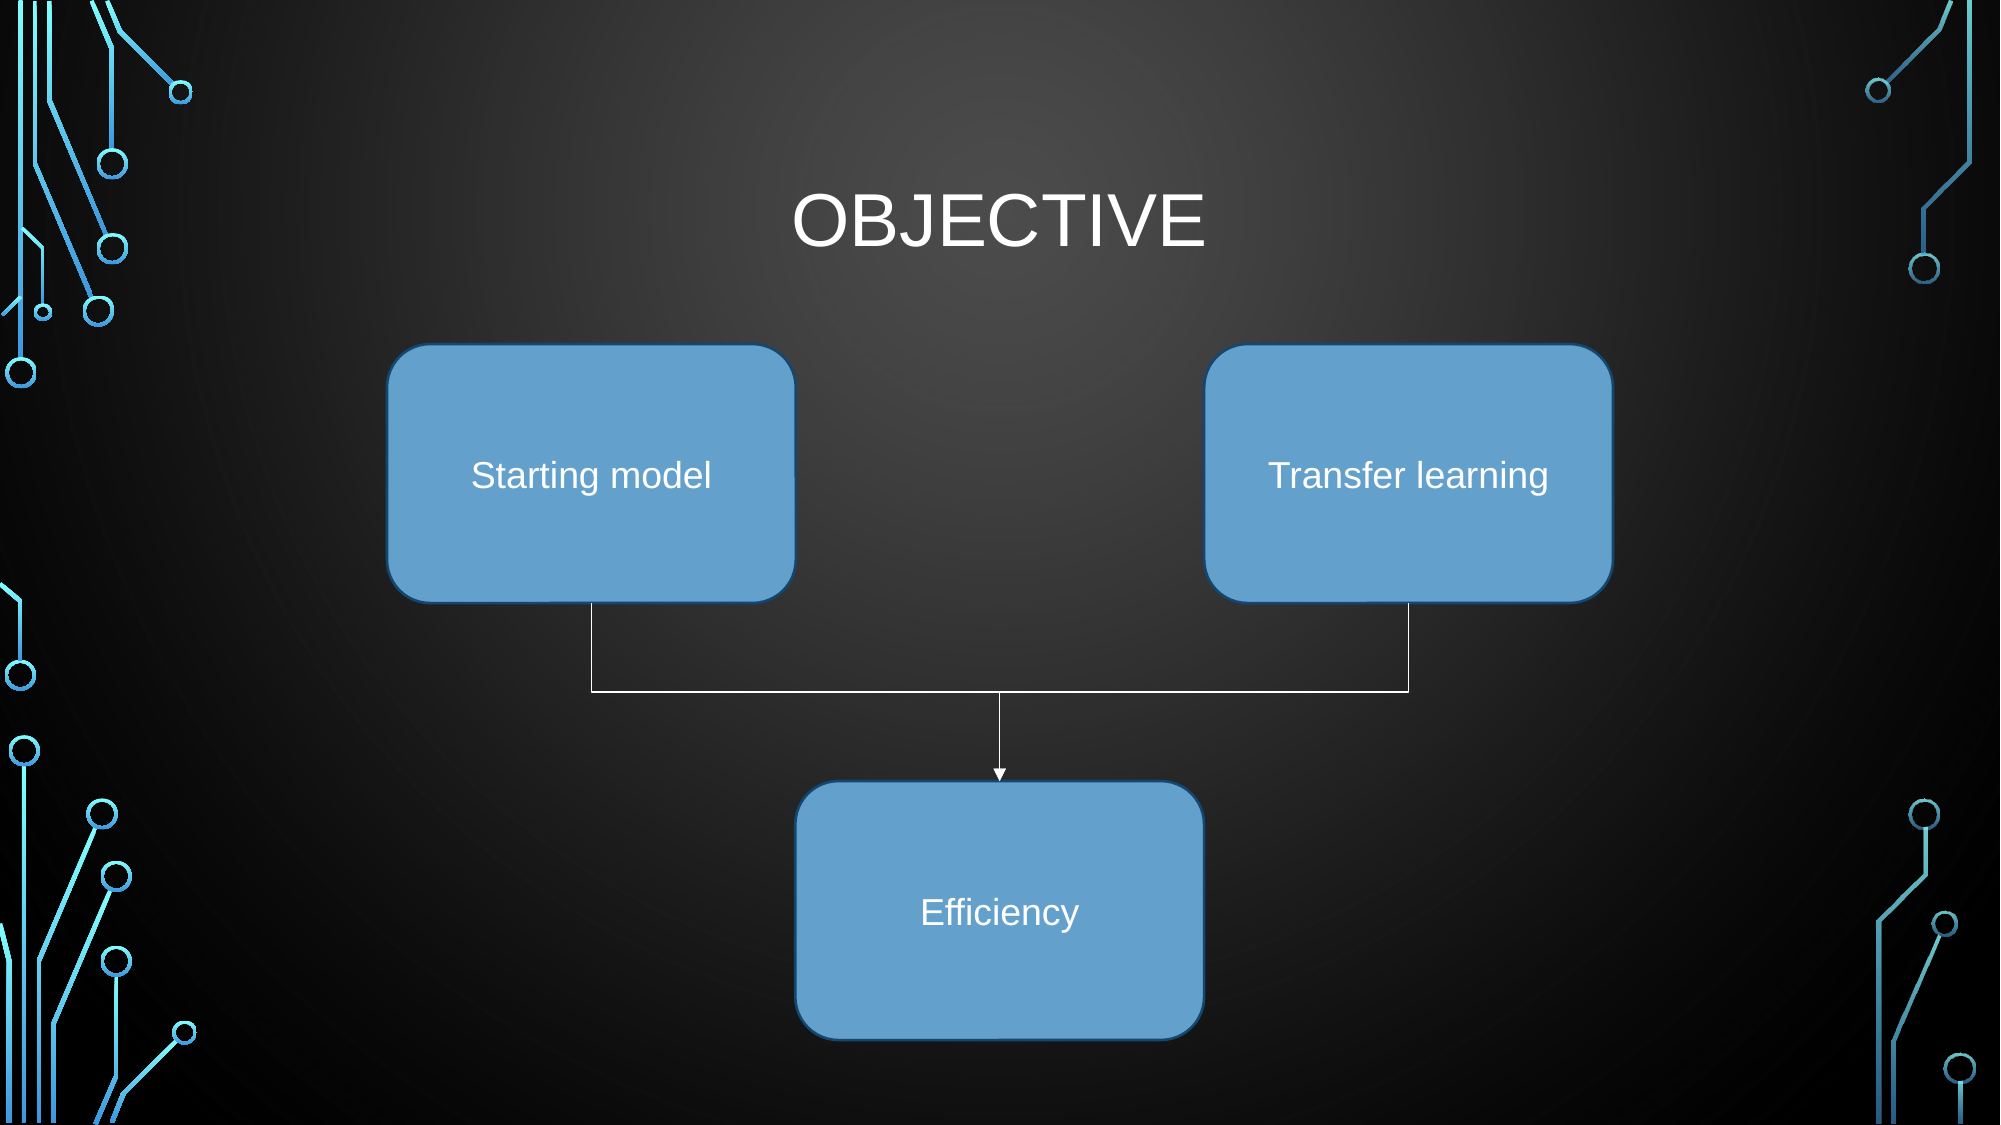

# objective
Starting model
Transfer learning
Efficiency